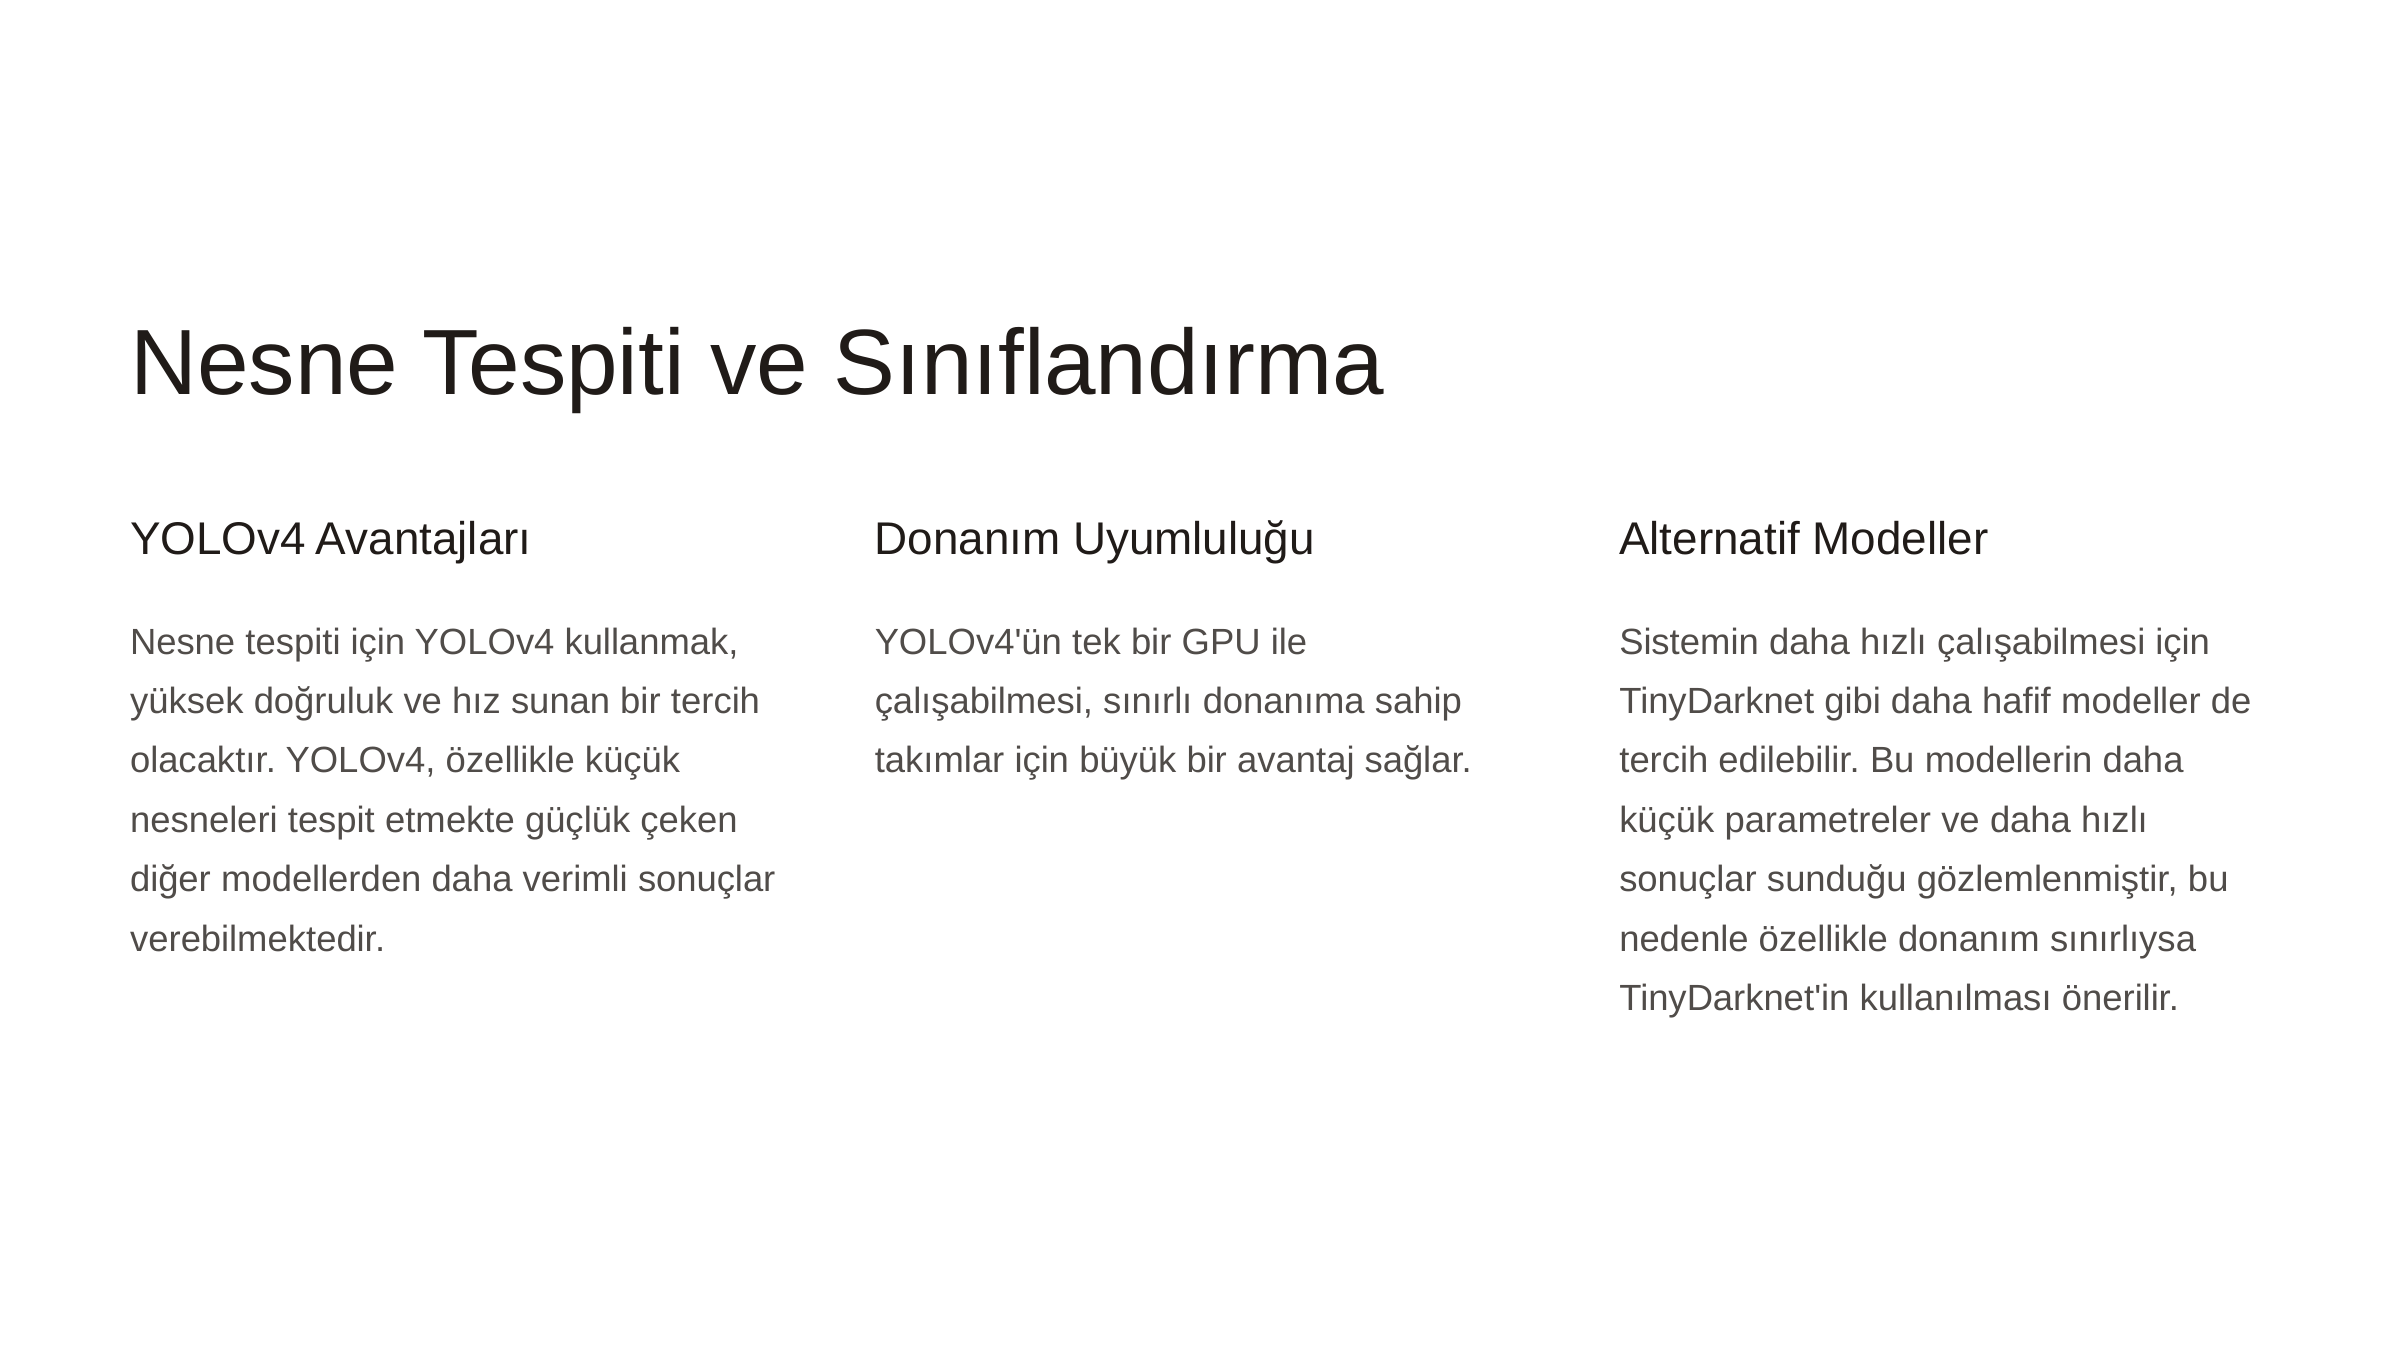

Nesne Tespiti ve Sınıflandırma
YOLOv4 Avantajları
Donanım Uyumluluğu
Alternatif Modeller
Nesne tespiti için YOLOv4 kullanmak, yüksek doğruluk ve hız sunan bir tercih olacaktır. YOLOv4, özellikle küçük nesneleri tespit etmekte güçlük çeken diğer modellerden daha verimli sonuçlar verebilmektedir.
YOLOv4'ün tek bir GPU ile çalışabilmesi, sınırlı donanıma sahip takımlar için büyük bir avantaj sağlar.
Sistemin daha hızlı çalışabilmesi için TinyDarknet gibi daha hafif modeller de tercih edilebilir. Bu modellerin daha küçük parametreler ve daha hızlı sonuçlar sunduğu gözlemlenmiştir, bu nedenle özellikle donanım sınırlıysa TinyDarknet'in kullanılması önerilir.